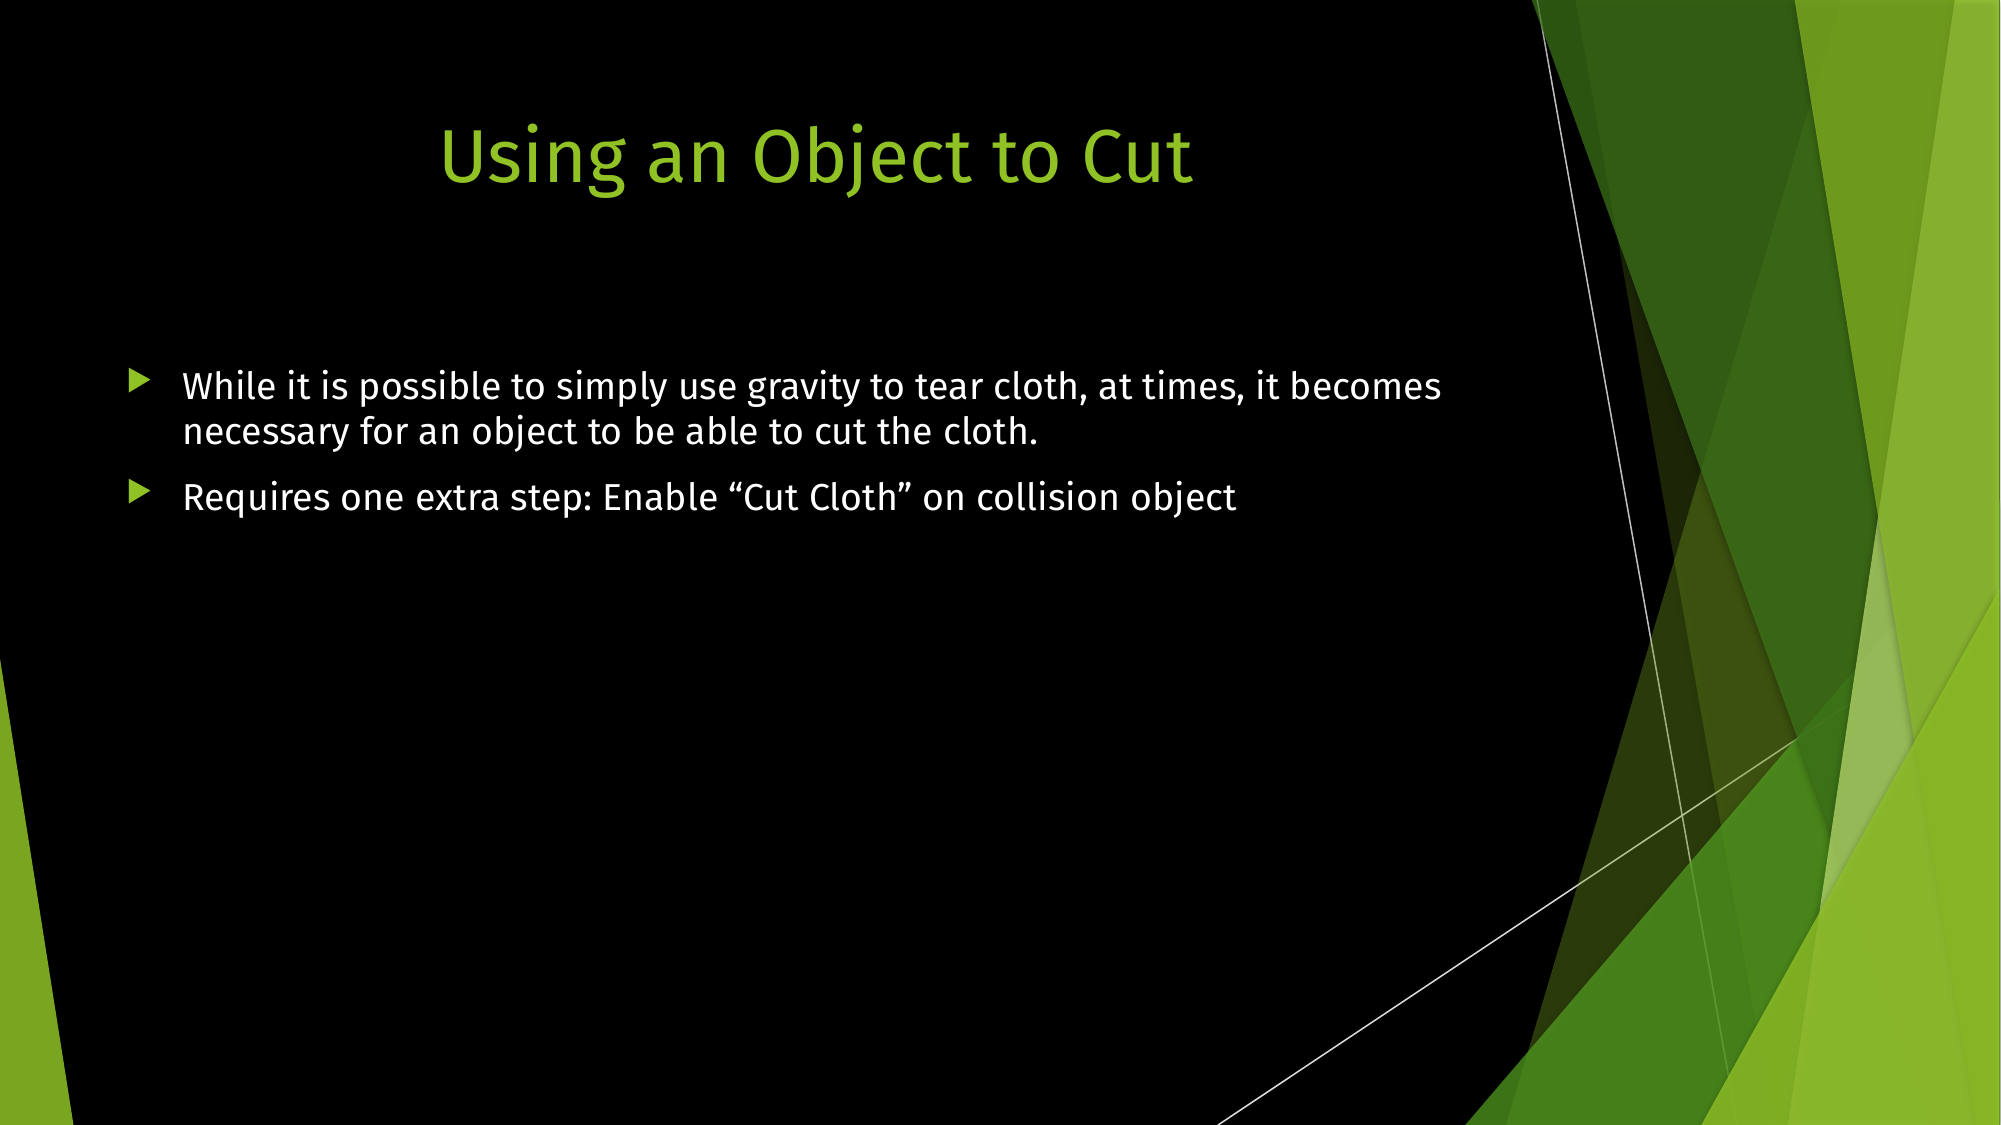

# Using an Object to Cut
While it is possible to simply use gravity to tear cloth, at times, it becomes necessary for an object to be able to cut the cloth.
Requires one extra step: Enable “Cut Cloth” on collision object